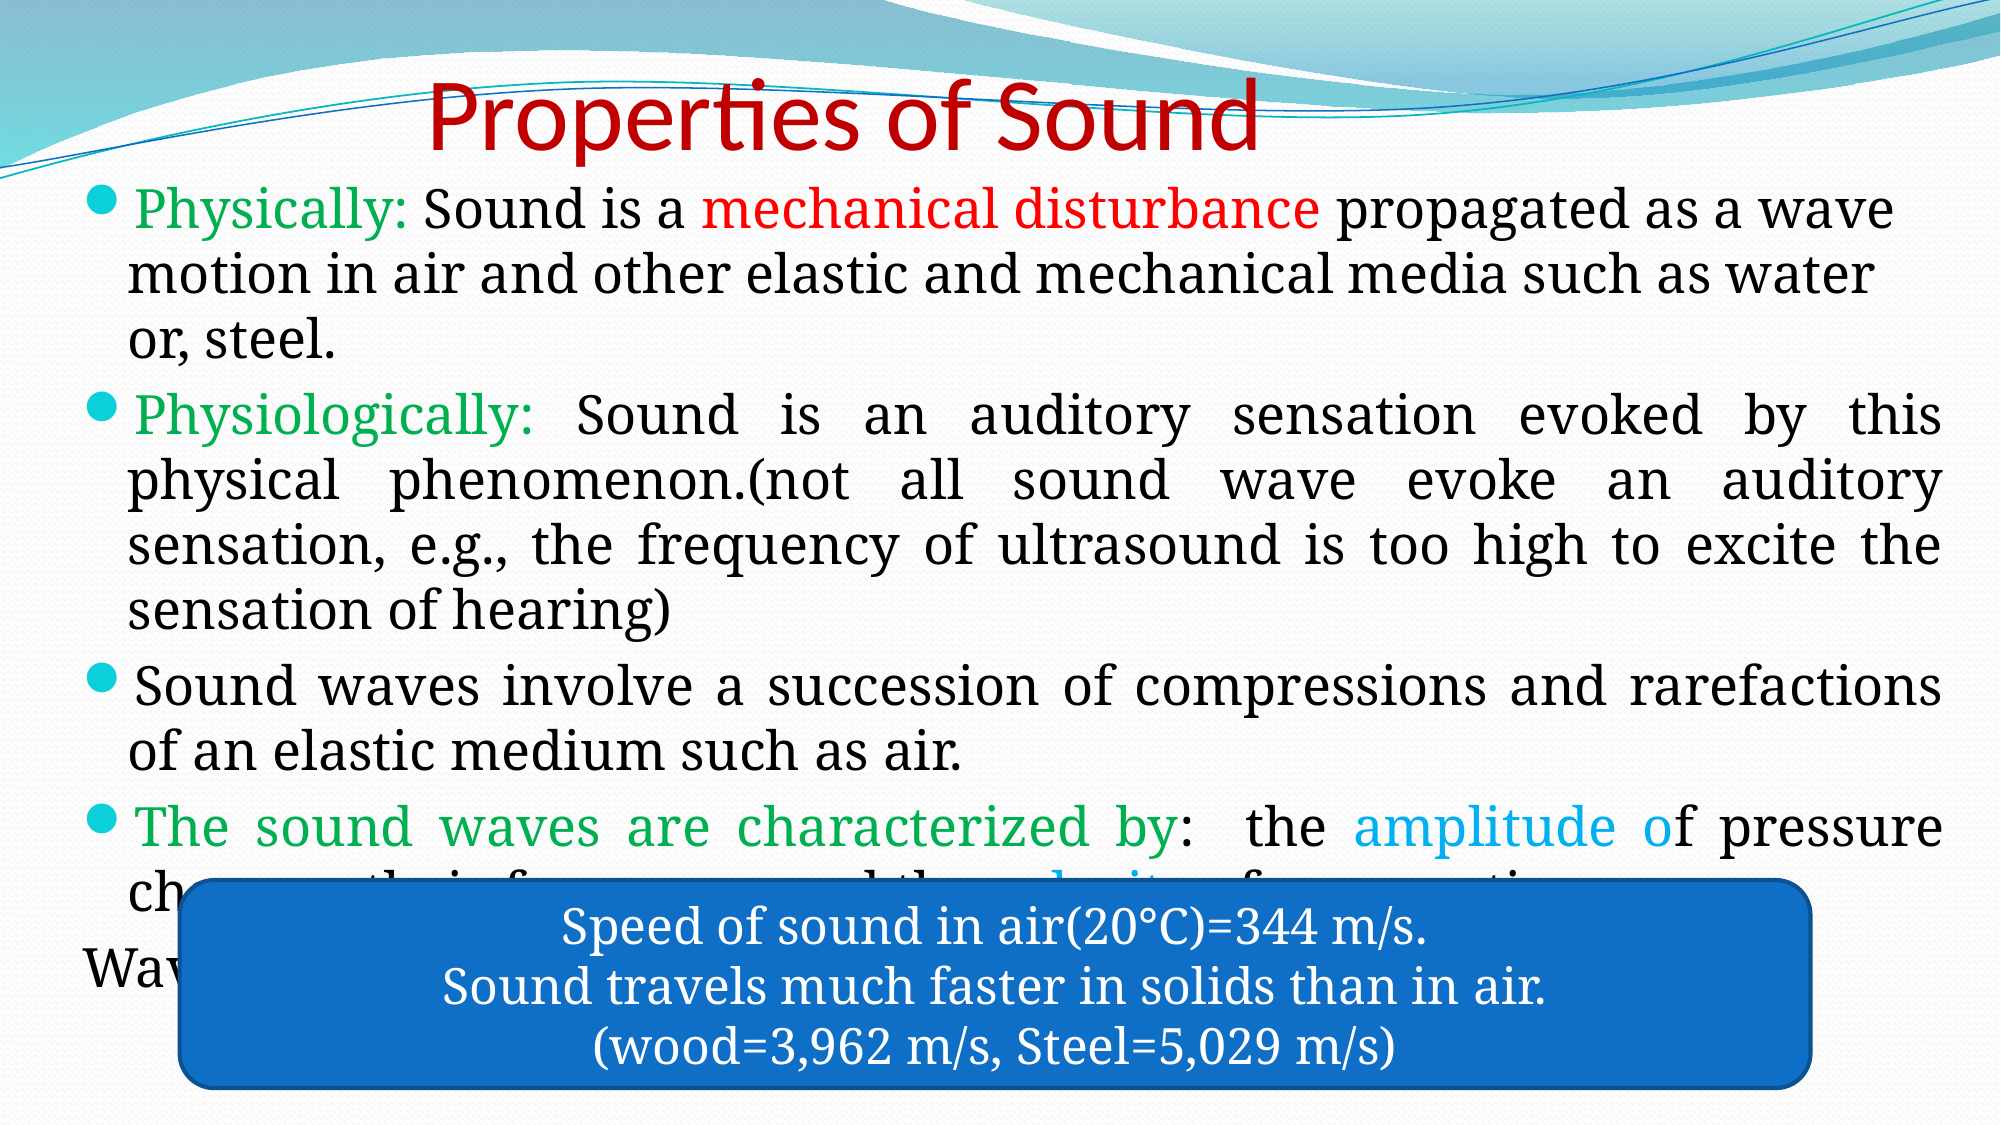

# Properties of Sound
Physically: Sound is a mechanical disturbance propagated as a wave motion in air and other elastic and mechanical media such as water or, steel.
Physiologically: Sound is an auditory sensation evoked by this physical phenomenon.(not all sound wave evoke an auditory sensation, e.g., the frequency of ultrasound is too high to excite the sensation of hearing)
Sound waves involve a succession of compressions and rarefactions of an elastic medium such as air.
The sound waves are characterized by:  the amplitude of pressure changes, their frequency and the velocity of propagation.
Wavelength=speed of Sound/ frequency.

Speed of sound in air(20°C)=344 m/s.
Sound travels much faster in solids than in air.
(wood=3,962 m/s, Steel=5,029 m/s)